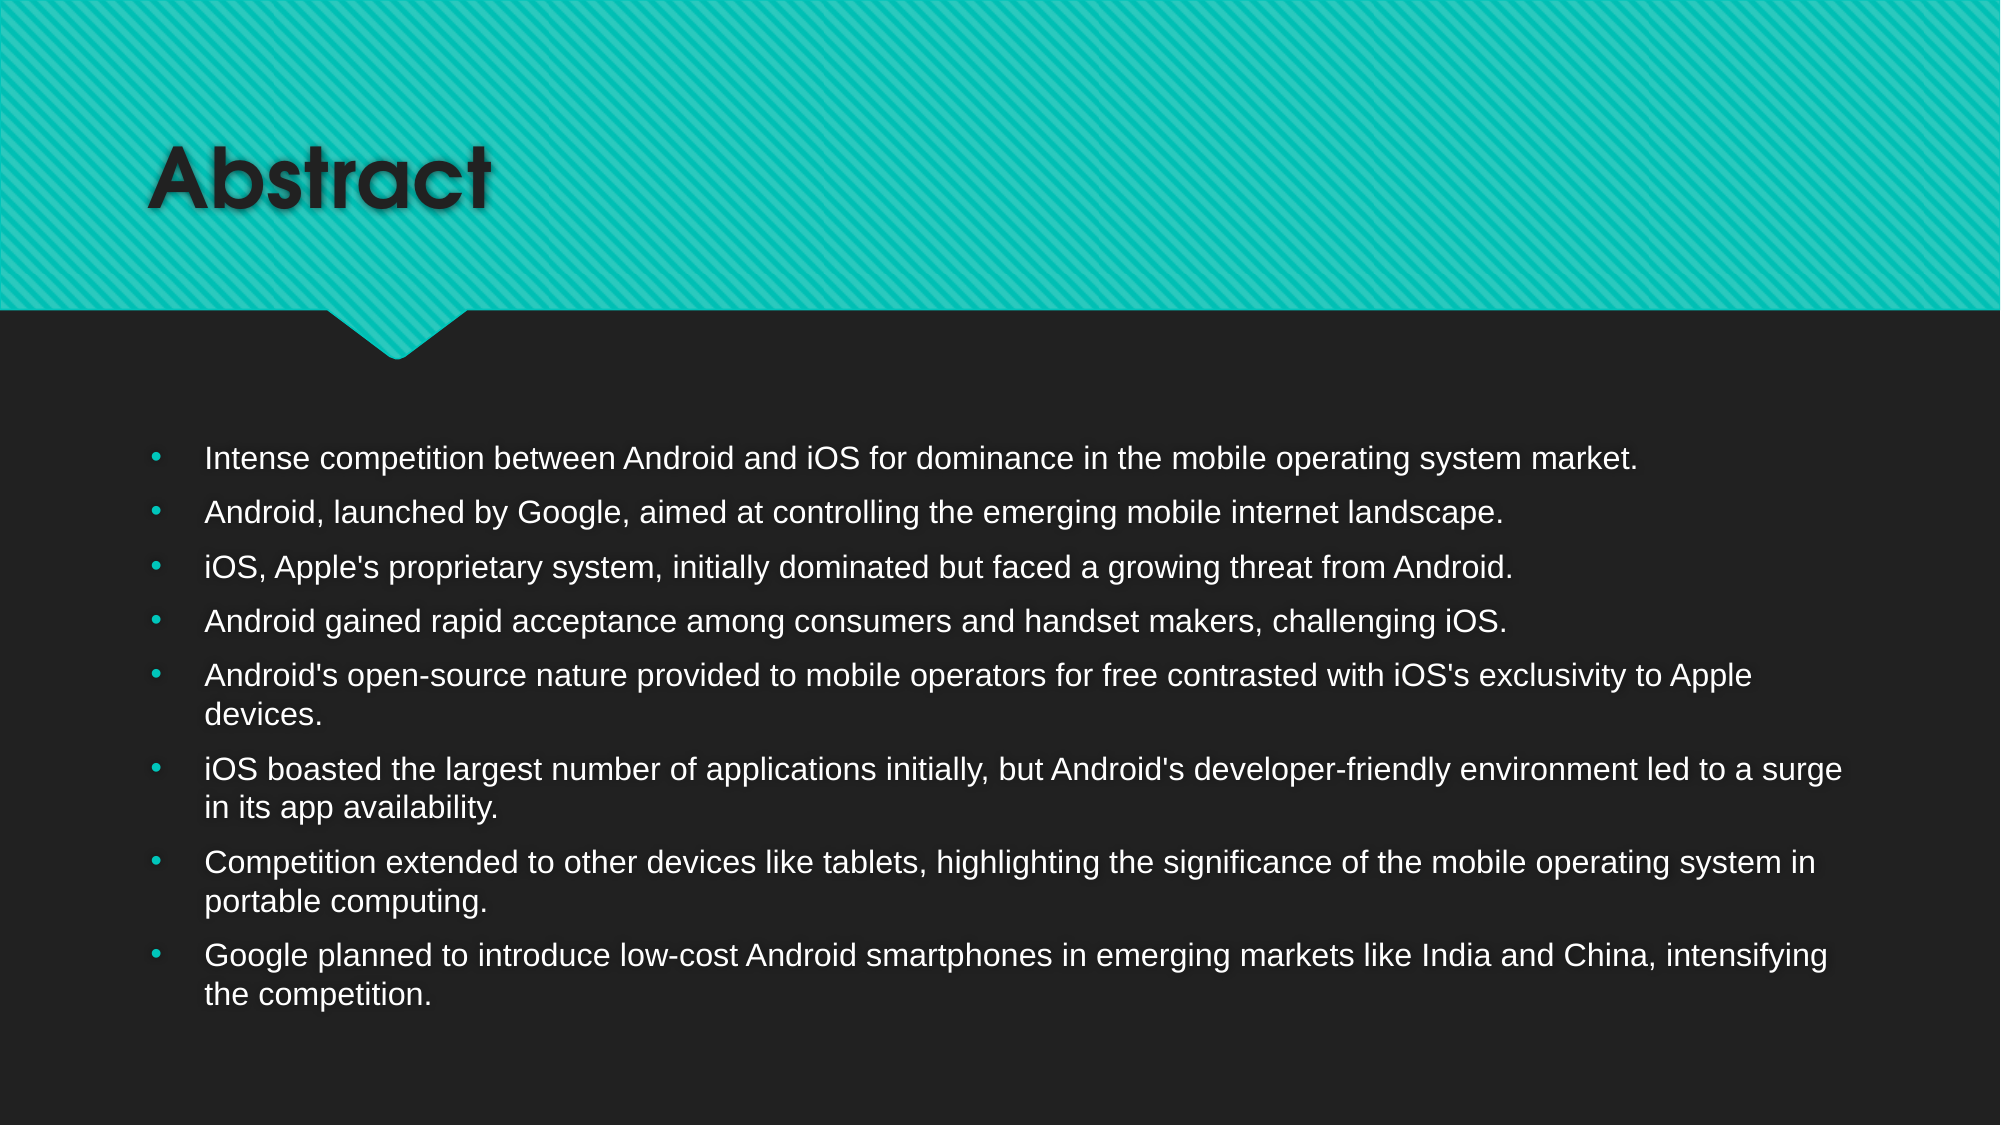

# Abstract
Intense competition between Android and iOS for dominance in the mobile operating system market.
Android, launched by Google, aimed at controlling the emerging mobile internet landscape.
iOS, Apple's proprietary system, initially dominated but faced a growing threat from Android.
Android gained rapid acceptance among consumers and handset makers, challenging iOS.
Android's open-source nature provided to mobile operators for free contrasted with iOS's exclusivity to Apple devices.
iOS boasted the largest number of applications initially, but Android's developer-friendly environment led to a surge in its app availability.
Competition extended to other devices like tablets, highlighting the significance of the mobile operating system in portable computing.
Google planned to introduce low-cost Android smartphones in emerging markets like India and China, intensifying the competition.